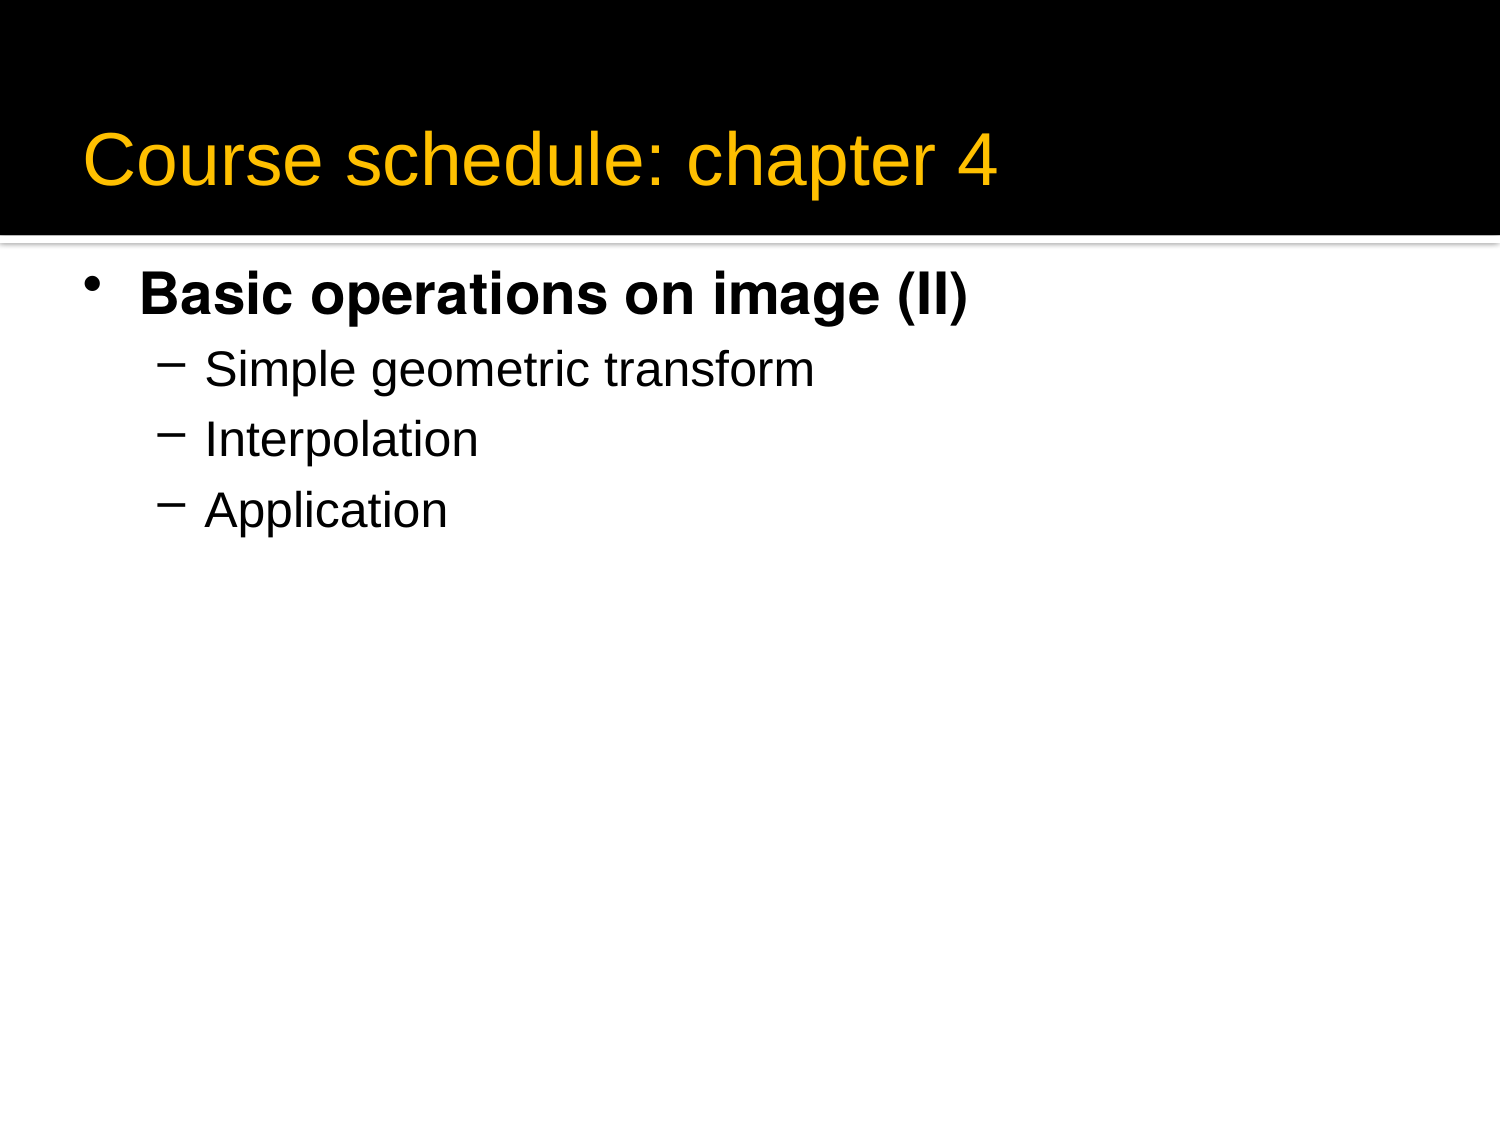

Course schedule: chapter 4
Basic operations on image (II)
Simple geometric transform
Interpolation
Application